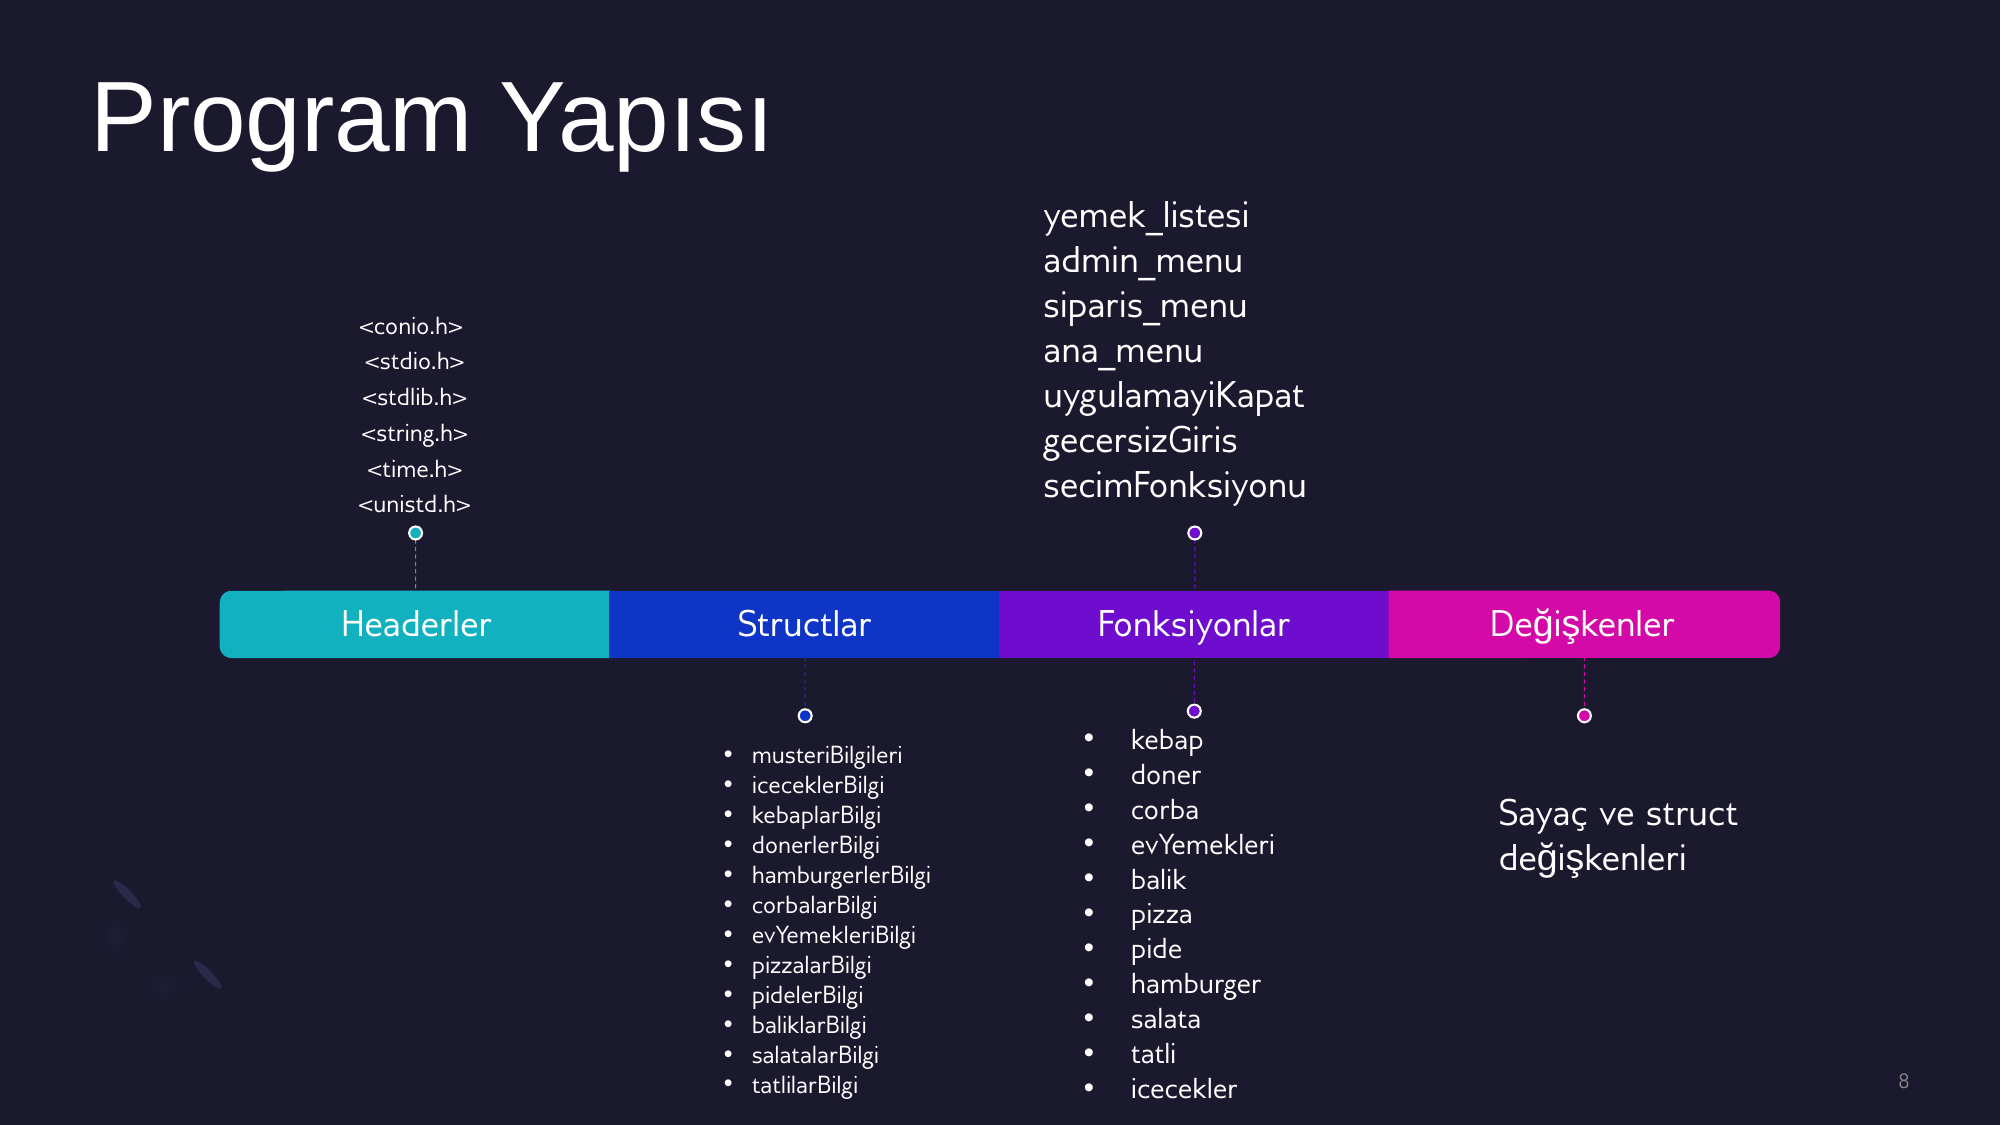

# Program Yapısı
yemek_listesi
admin_menu
siparis_menu
ana_menu
uygulamayiKapat
gecersizGiris
secimFonksiyonu
Headerler
Structlar
<conio.h>
<stdio.h>
<stdlib.h>
<string.h>
<time.h>
<unistd.h>
Fonksiyonlar
Değişkenler

kebap
doner
corba
evYemekleri
balik
pizza
pide
hamburger
salata
tatli
icecekler
musteriBilgileri
iceceklerBilgi
kebaplarBilgi
donerlerBilgi
hamburgerlerBilgi
corbalarBilgi
evYemekleriBilgi
pizzalarBilgi
pidelerBilgi
baliklarBilgi
salatalarBilgi
tatlilarBilgi
Sayaç ve struct değişkenleri
8